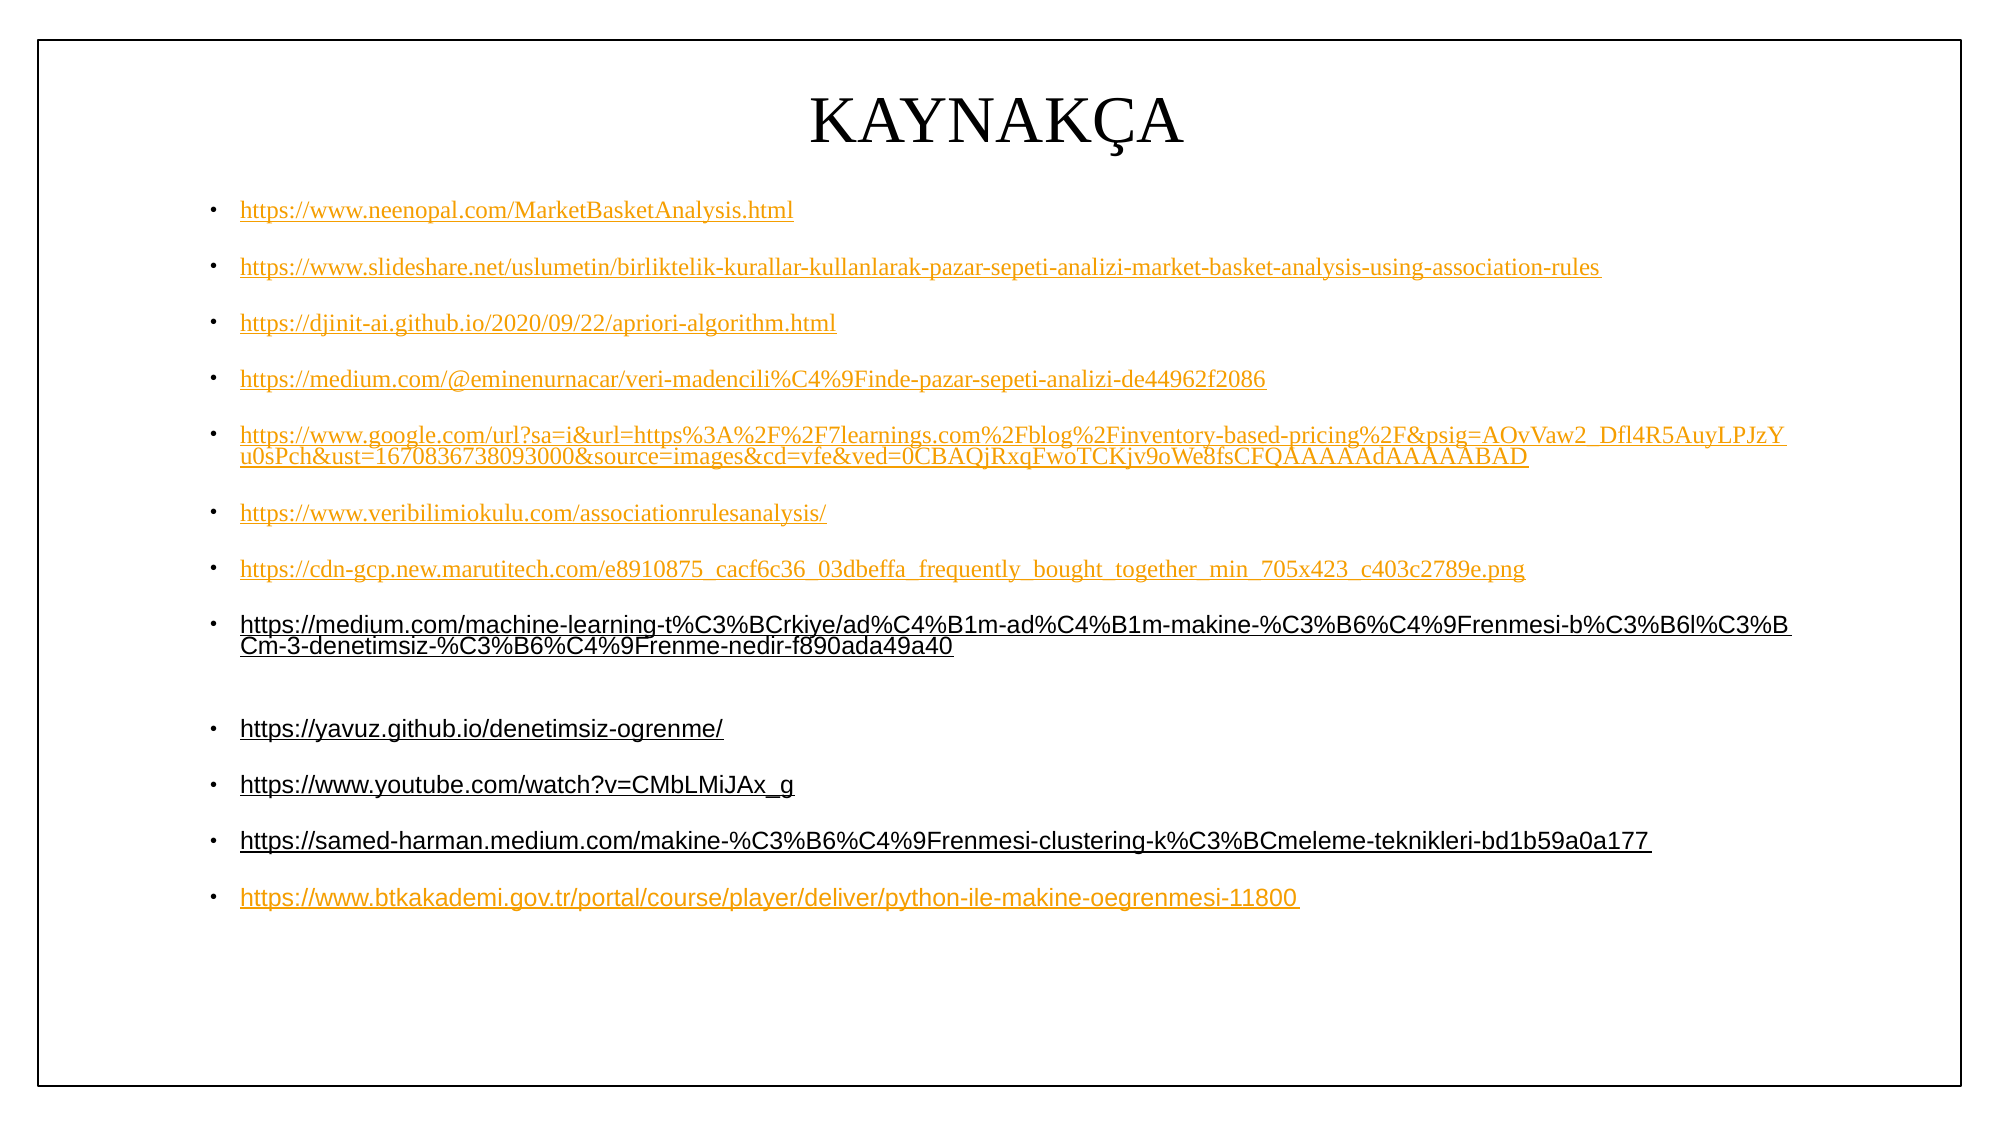

# KAYNAKÇA
https://www.neenopal.com/MarketBasketAnalysis.html
https://www.slideshare.net/uslumetin/birliktelik-kurallar-kullanlarak-pazar-sepeti-analizi-market-basket-analysis-using-association-rules
https://djinit-ai.github.io/2020/09/22/apriori-algorithm.html
https://medium.com/@eminenurnacar/veri-madencili%C4%9Finde-pazar-sepeti-analizi-de44962f2086
https://www.google.com/url?sa=i&url=https%3A%2F%2F7learnings.com%2Fblog%2Finventory-based-pricing%2F&psig=AOvVaw2_Dfl4R5AuyLPJzYu0sPch&ust=1670836738093000&source=images&cd=vfe&ved=0CBAQjRxqFwoTCKjv9oWe8fsCFQAAAAAdAAAAABAD
https://www.veribilimiokulu.com/associationrulesanalysis/
https://cdn-gcp.new.marutitech.com/e8910875_cacf6c36_03dbeffa_frequently_bought_together_min_705x423_c403c2789e.png
https://medium.com/machine-learning-t%C3%BCrkiye/ad%C4%B1m-ad%C4%B1m-makine-%C3%B6%C4%9Frenmesi-b%C3%B6l%C3%BCm-3-denetimsiz-%C3%B6%C4%9Frenme-nedir-f890ada49a40
https://yavuz.github.io/denetimsiz-ogrenme/
https://www.youtube.com/watch?v=CMbLMiJAx_g
https://samed-harman.medium.com/makine-%C3%B6%C4%9Frenmesi-clustering-k%C3%BCmeleme-teknikleri-bd1b59a0a177
https://www.btkakademi.gov.tr/portal/course/player/deliver/python-ile-makine-oegrenmesi-11800